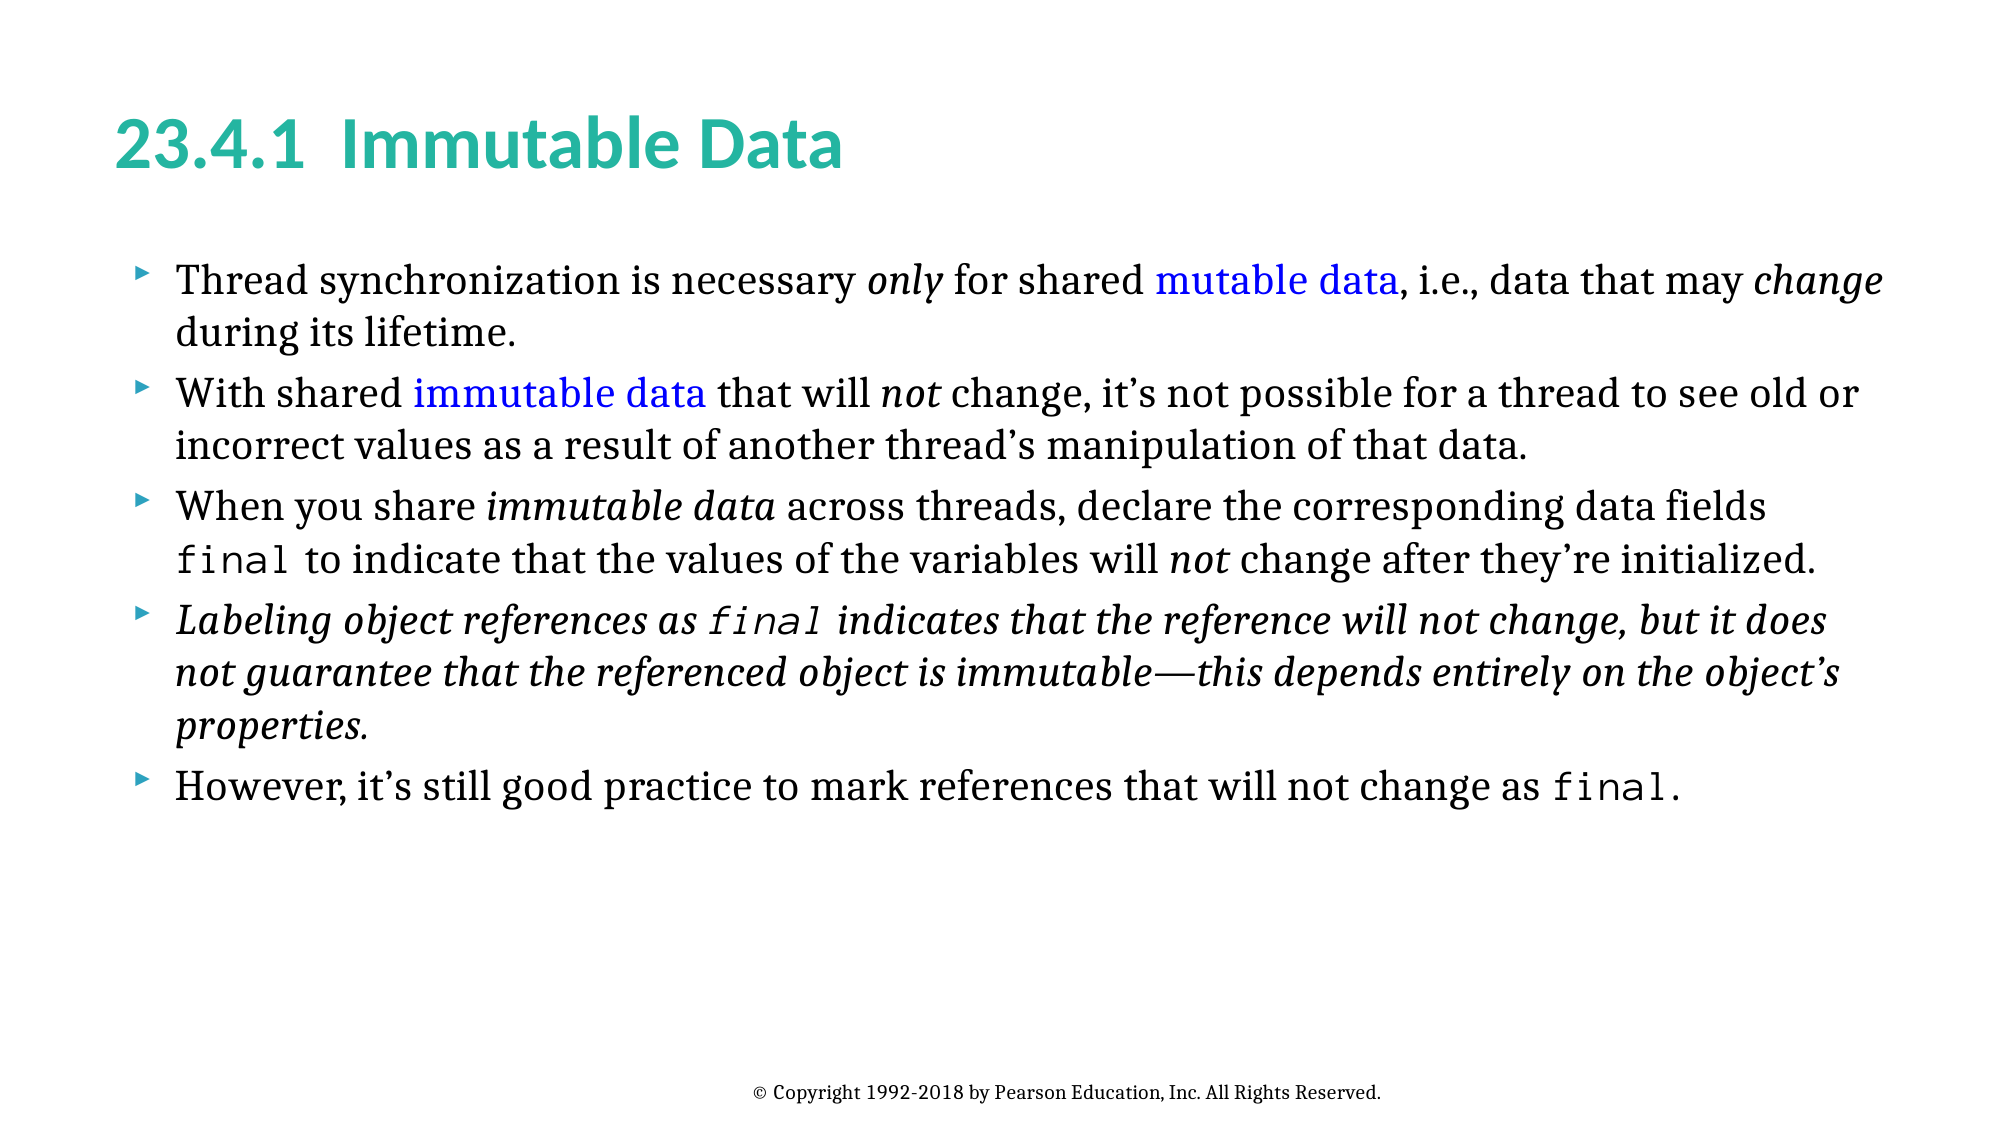

# 23.4.1  Immutable Data
Thread synchronization is necessary only for shared mutable data, i.e., data that may change during its lifetime.
With shared immutable data that will not change, it’s not possible for a thread to see old or incorrect values as a result of another thread’s manipulation of that data.
When you share immutable data across threads, declare the corresponding data fields final to indicate that the values of the variables will not change after they’re initialized.
Labeling object references as final indicates that the reference will not change, but it does not guarantee that the referenced object is immutable—this depends entirely on the object’s properties.
However, it’s still good practice to mark references that will not change as final.
© Copyright 1992-2018 by Pearson Education, Inc. All Rights Reserved.